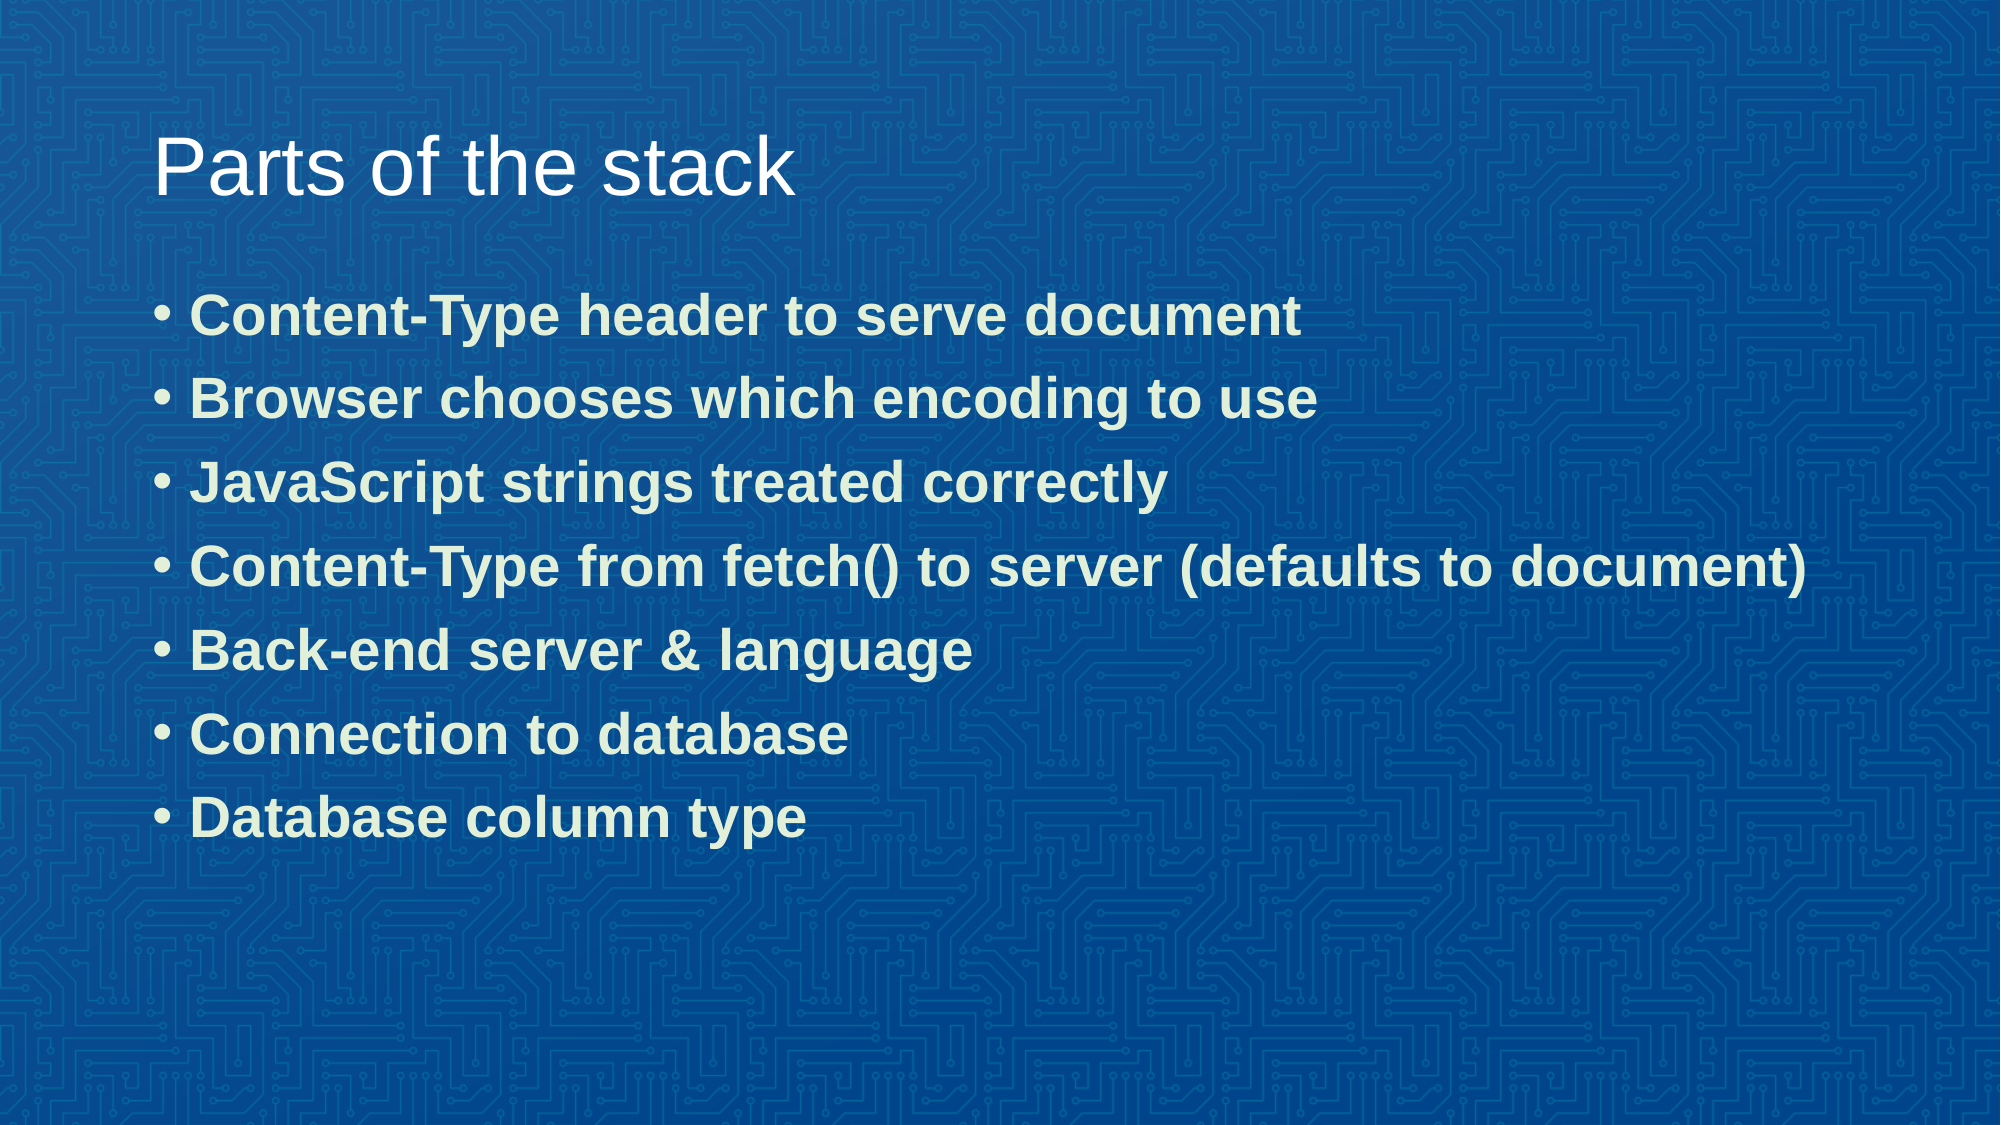

# Parts of the stack
Content-Type header to serve document
Browser chooses which encoding to use
JavaScript strings treated correctly
Content-Type from fetch() to server (defaults to document)
Back-end server & language
Connection to database
Database column type